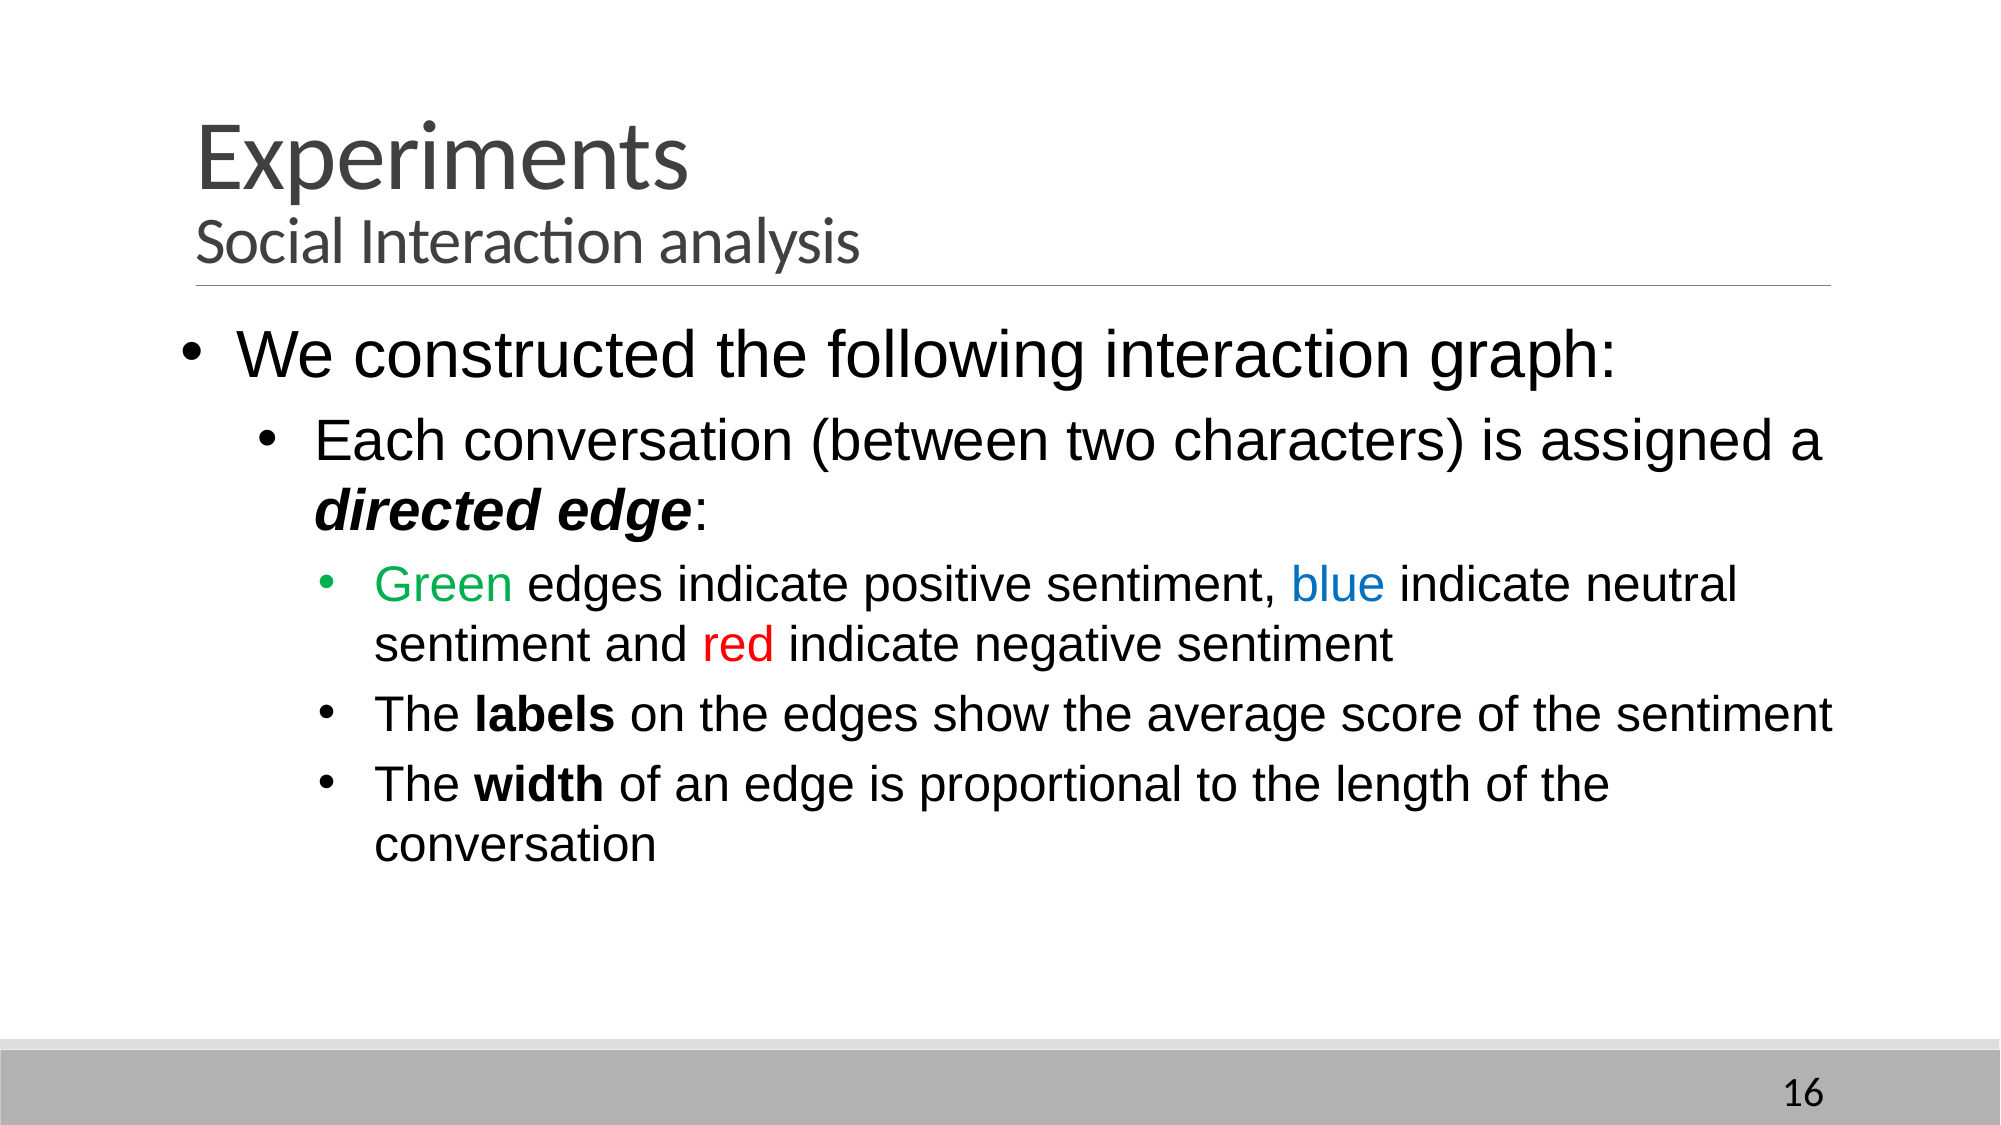

# Experiments Social Interaction analysis
We constructed the following interaction graph:
Each conversation (between two characters) is assigned a directed edge:
Green edges indicate positive sentiment, blue indicate neutral sentiment and red indicate negative sentiment
The labels on the edges show the average score of the sentiment
The width of an edge is proportional to the length of the conversation
16